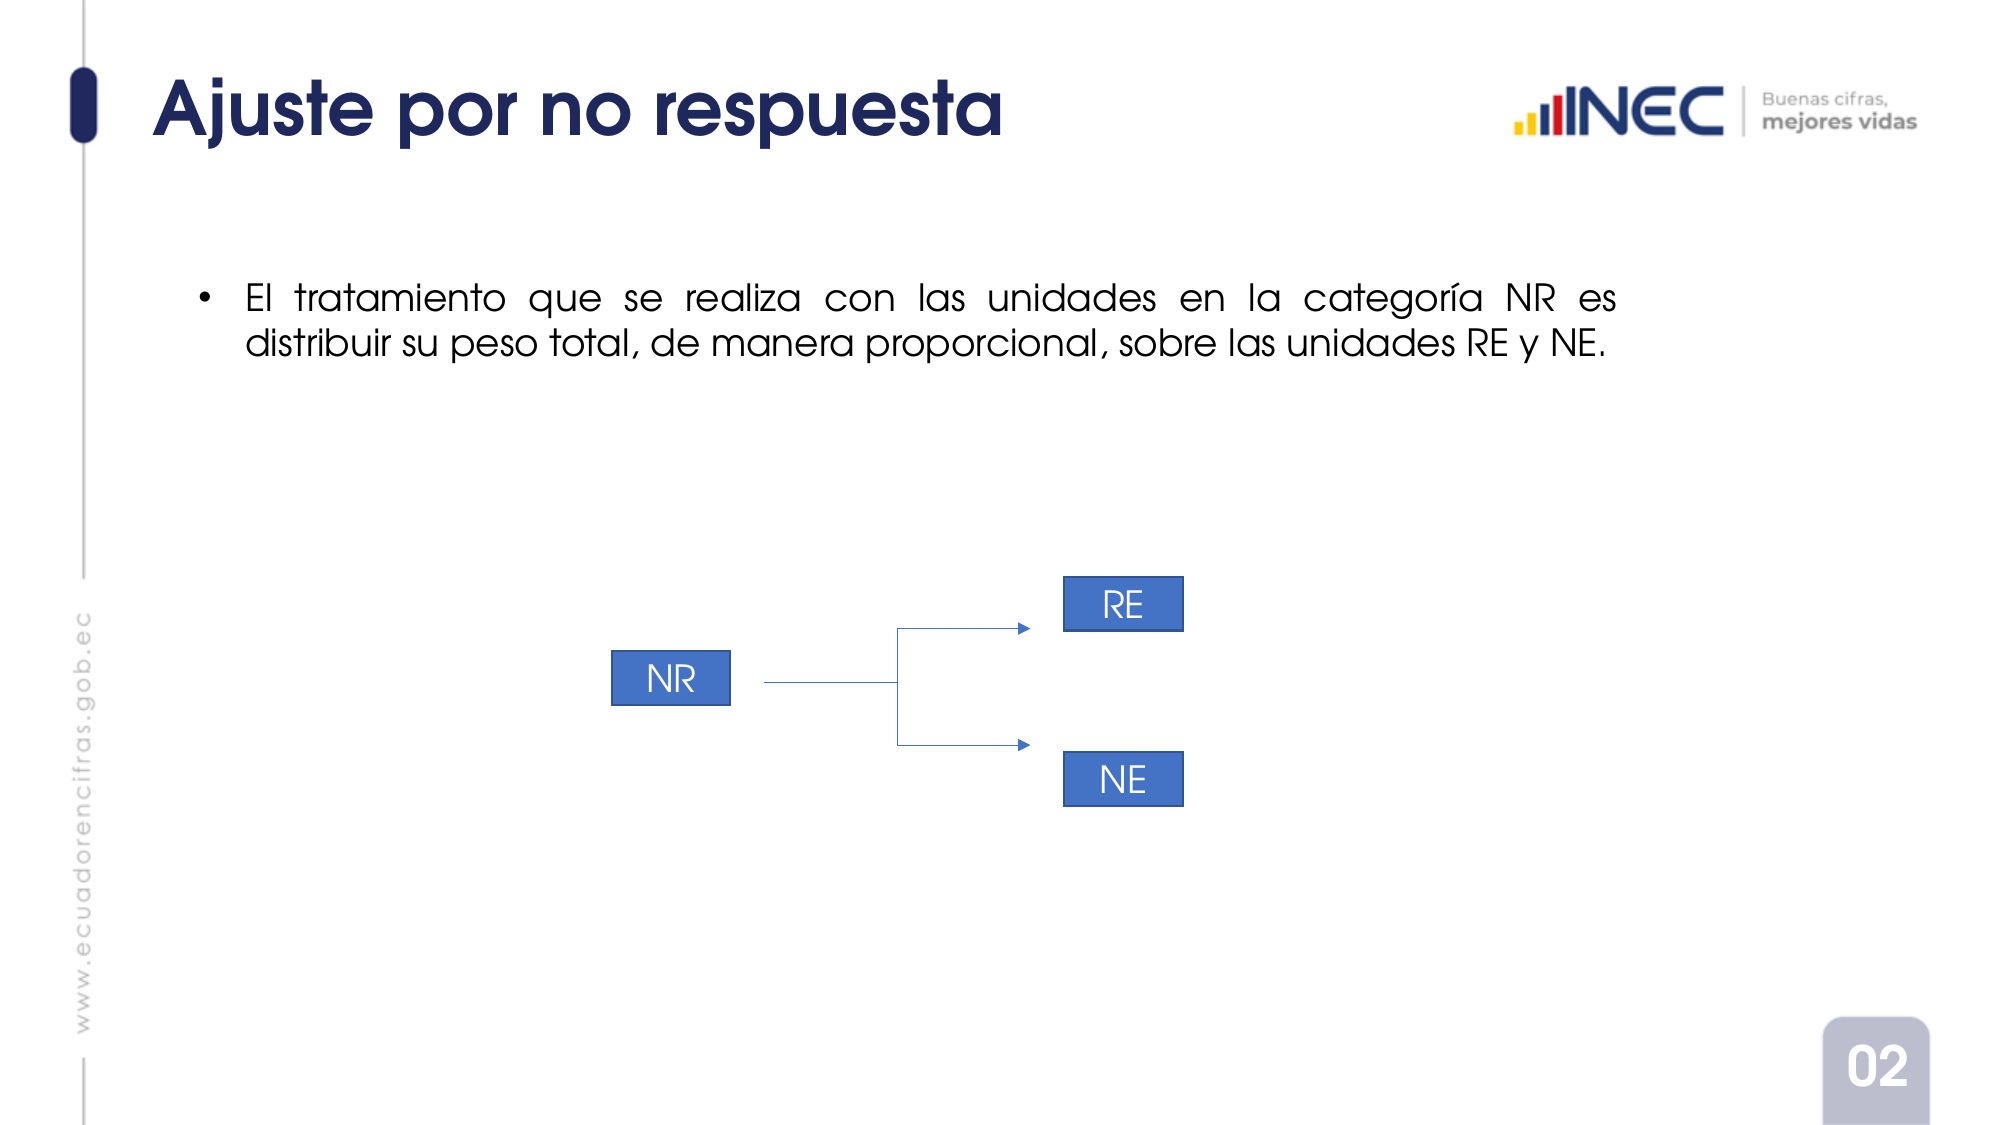

# Ajuste por no respuesta
El tratamiento que se realiza con las unidades en la categoría NR es distribuir su peso total, de manera proporcional, sobre las unidades RE y NE.
RE
NR
NE
02